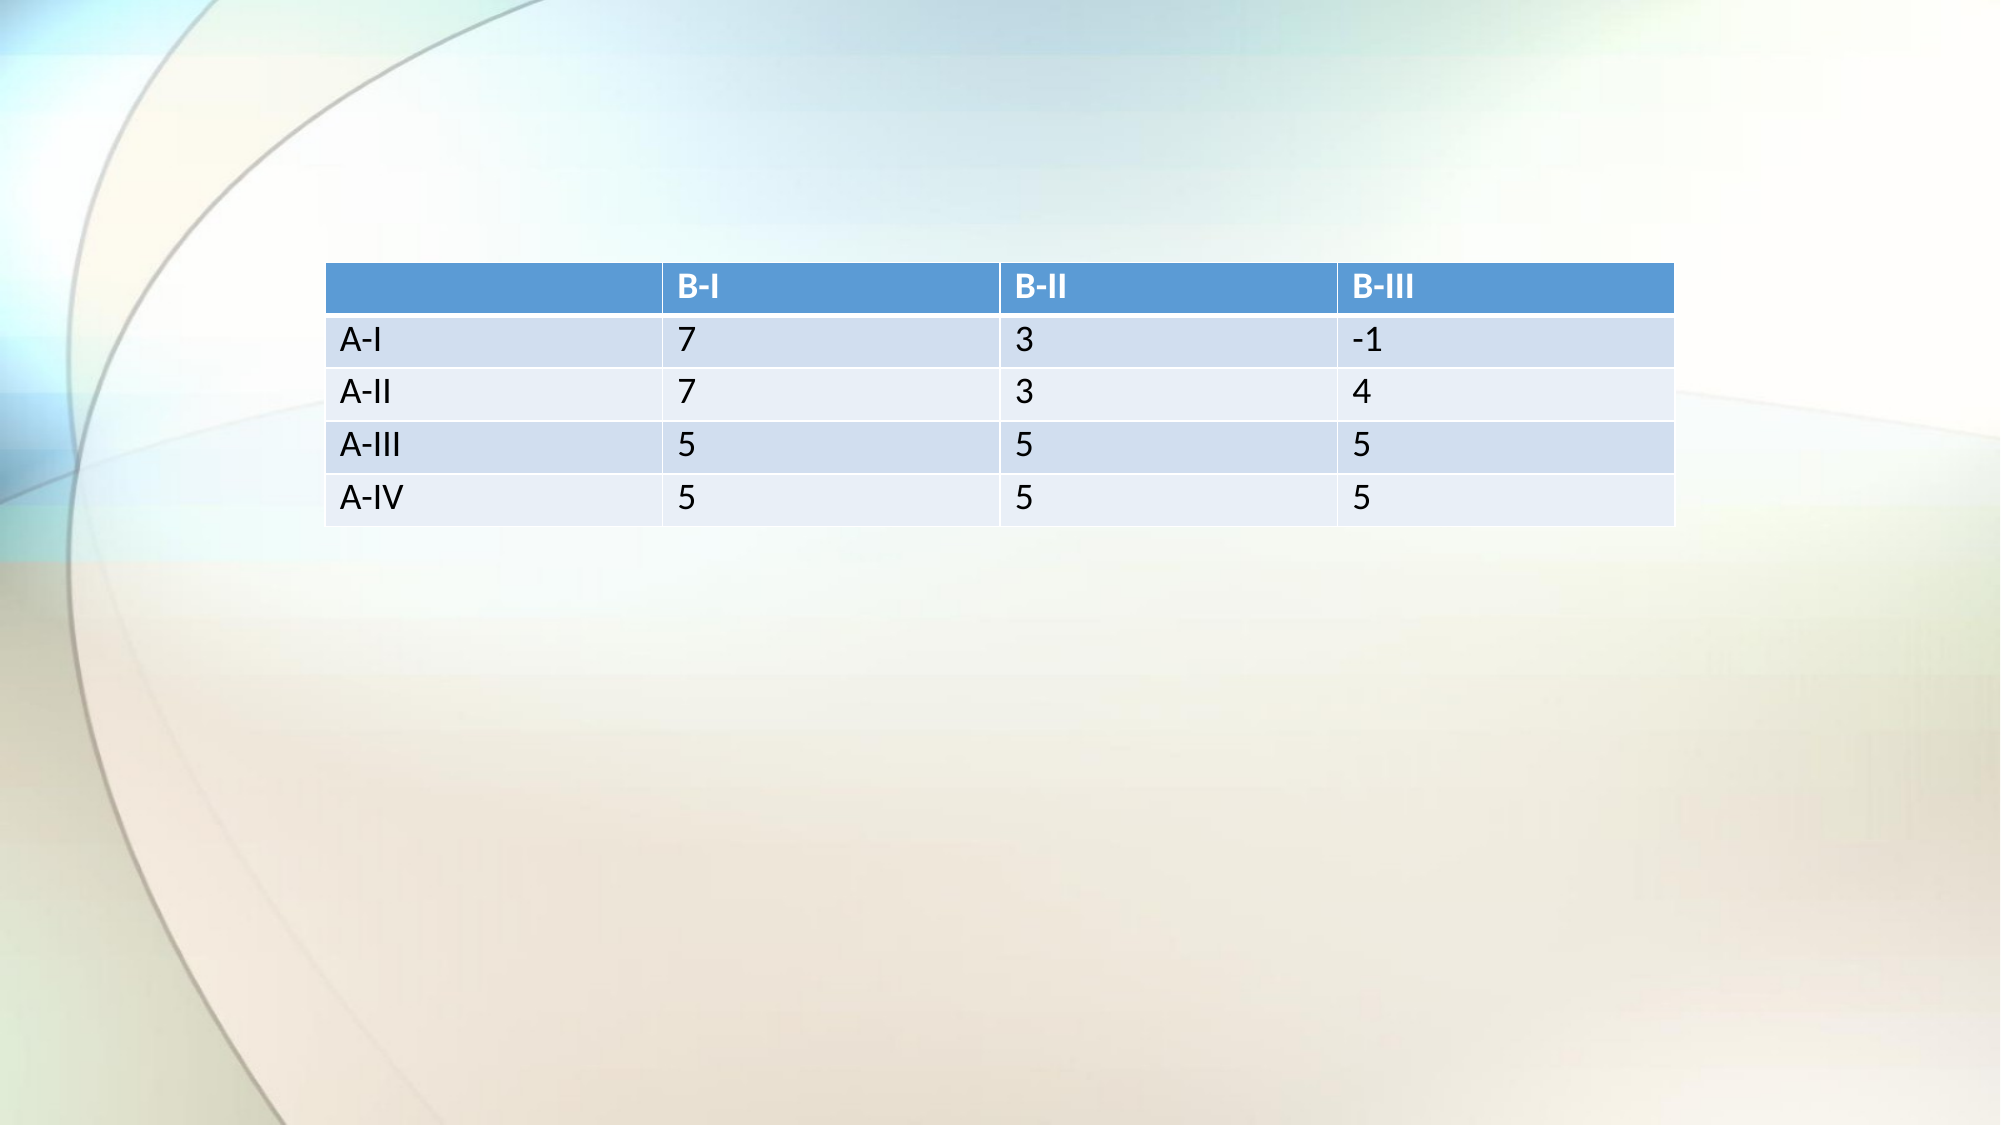

|  | B-I | B-II | B-III |
| --- | --- | --- | --- |
| A-I | 7 | 3 | -1 |
| A-II | 7 | 3 | 4 |
| A-III | 5 | 5 | 5 |
| A-IV | 5 | 5 | 5 |